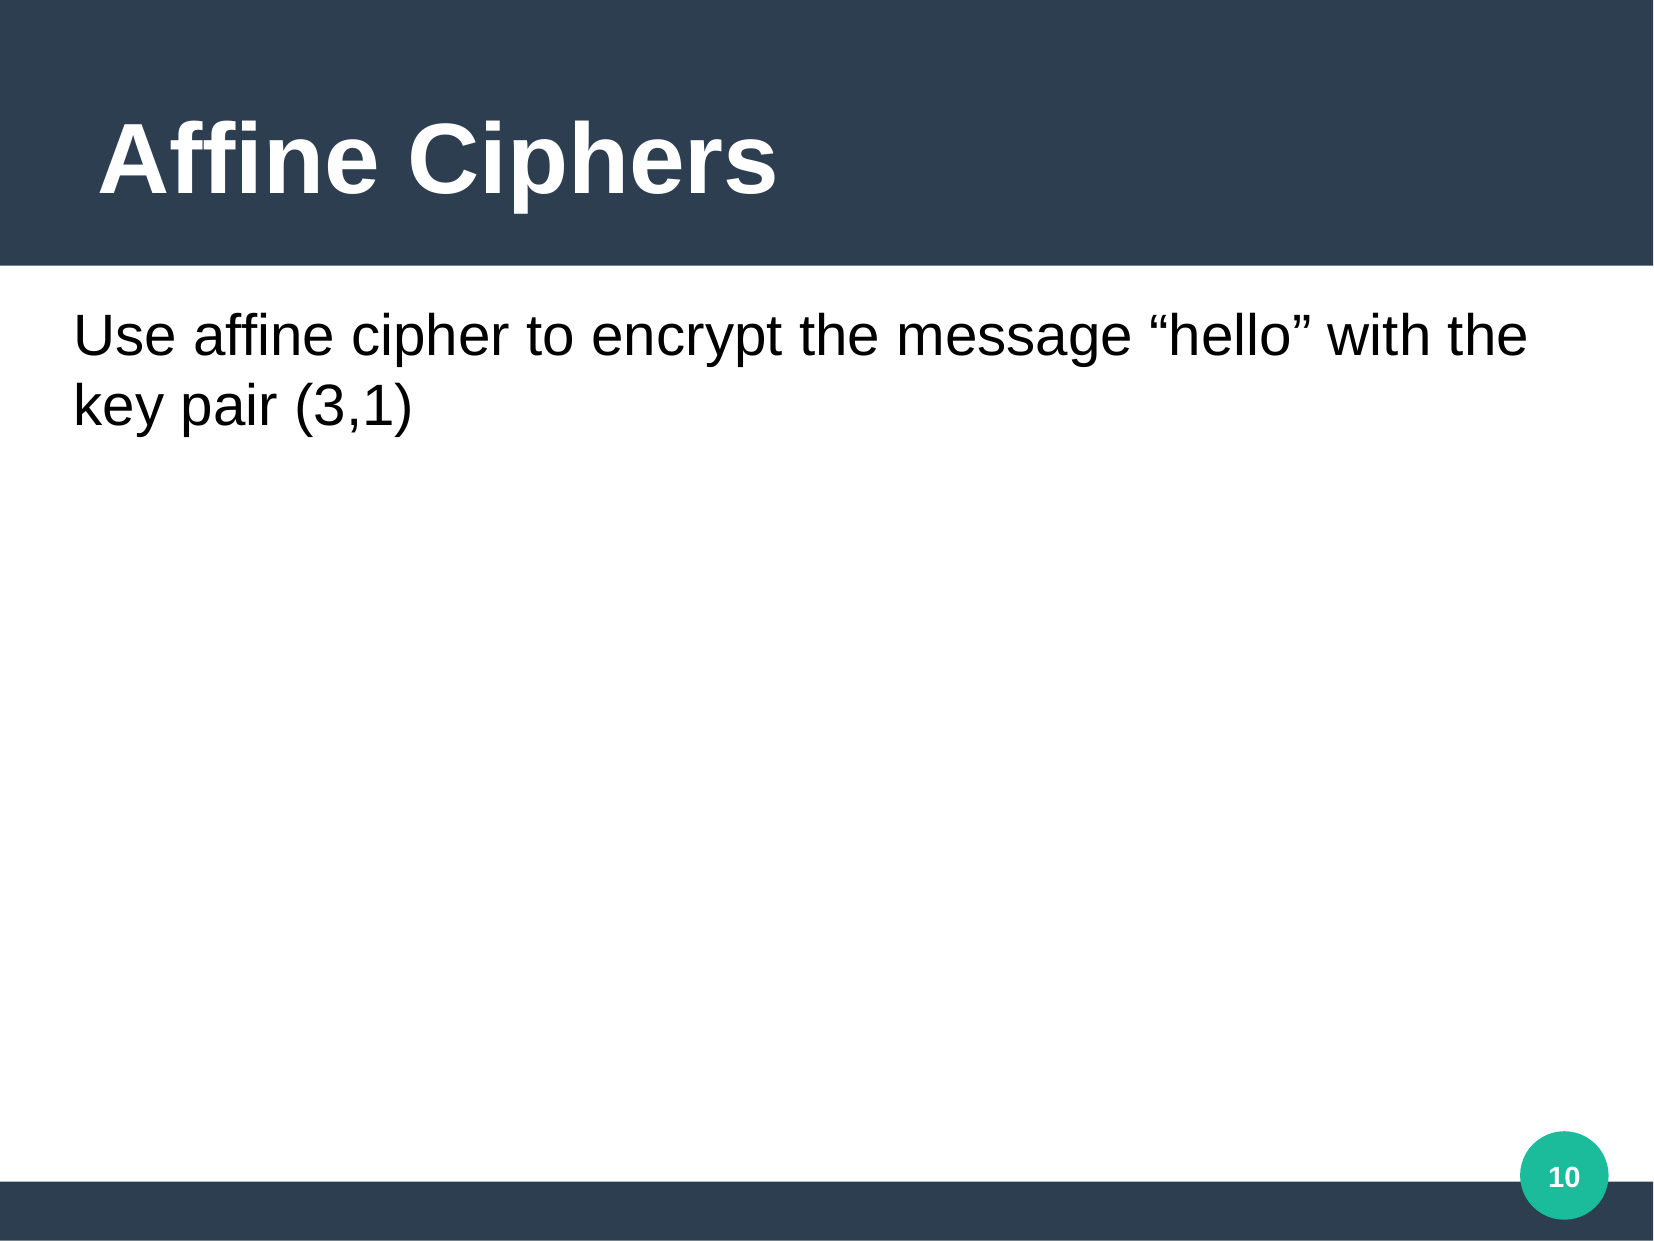

Affine Ciphers
Use affine cipher to encrypt the message “hello” with the key pair (3,1)

10